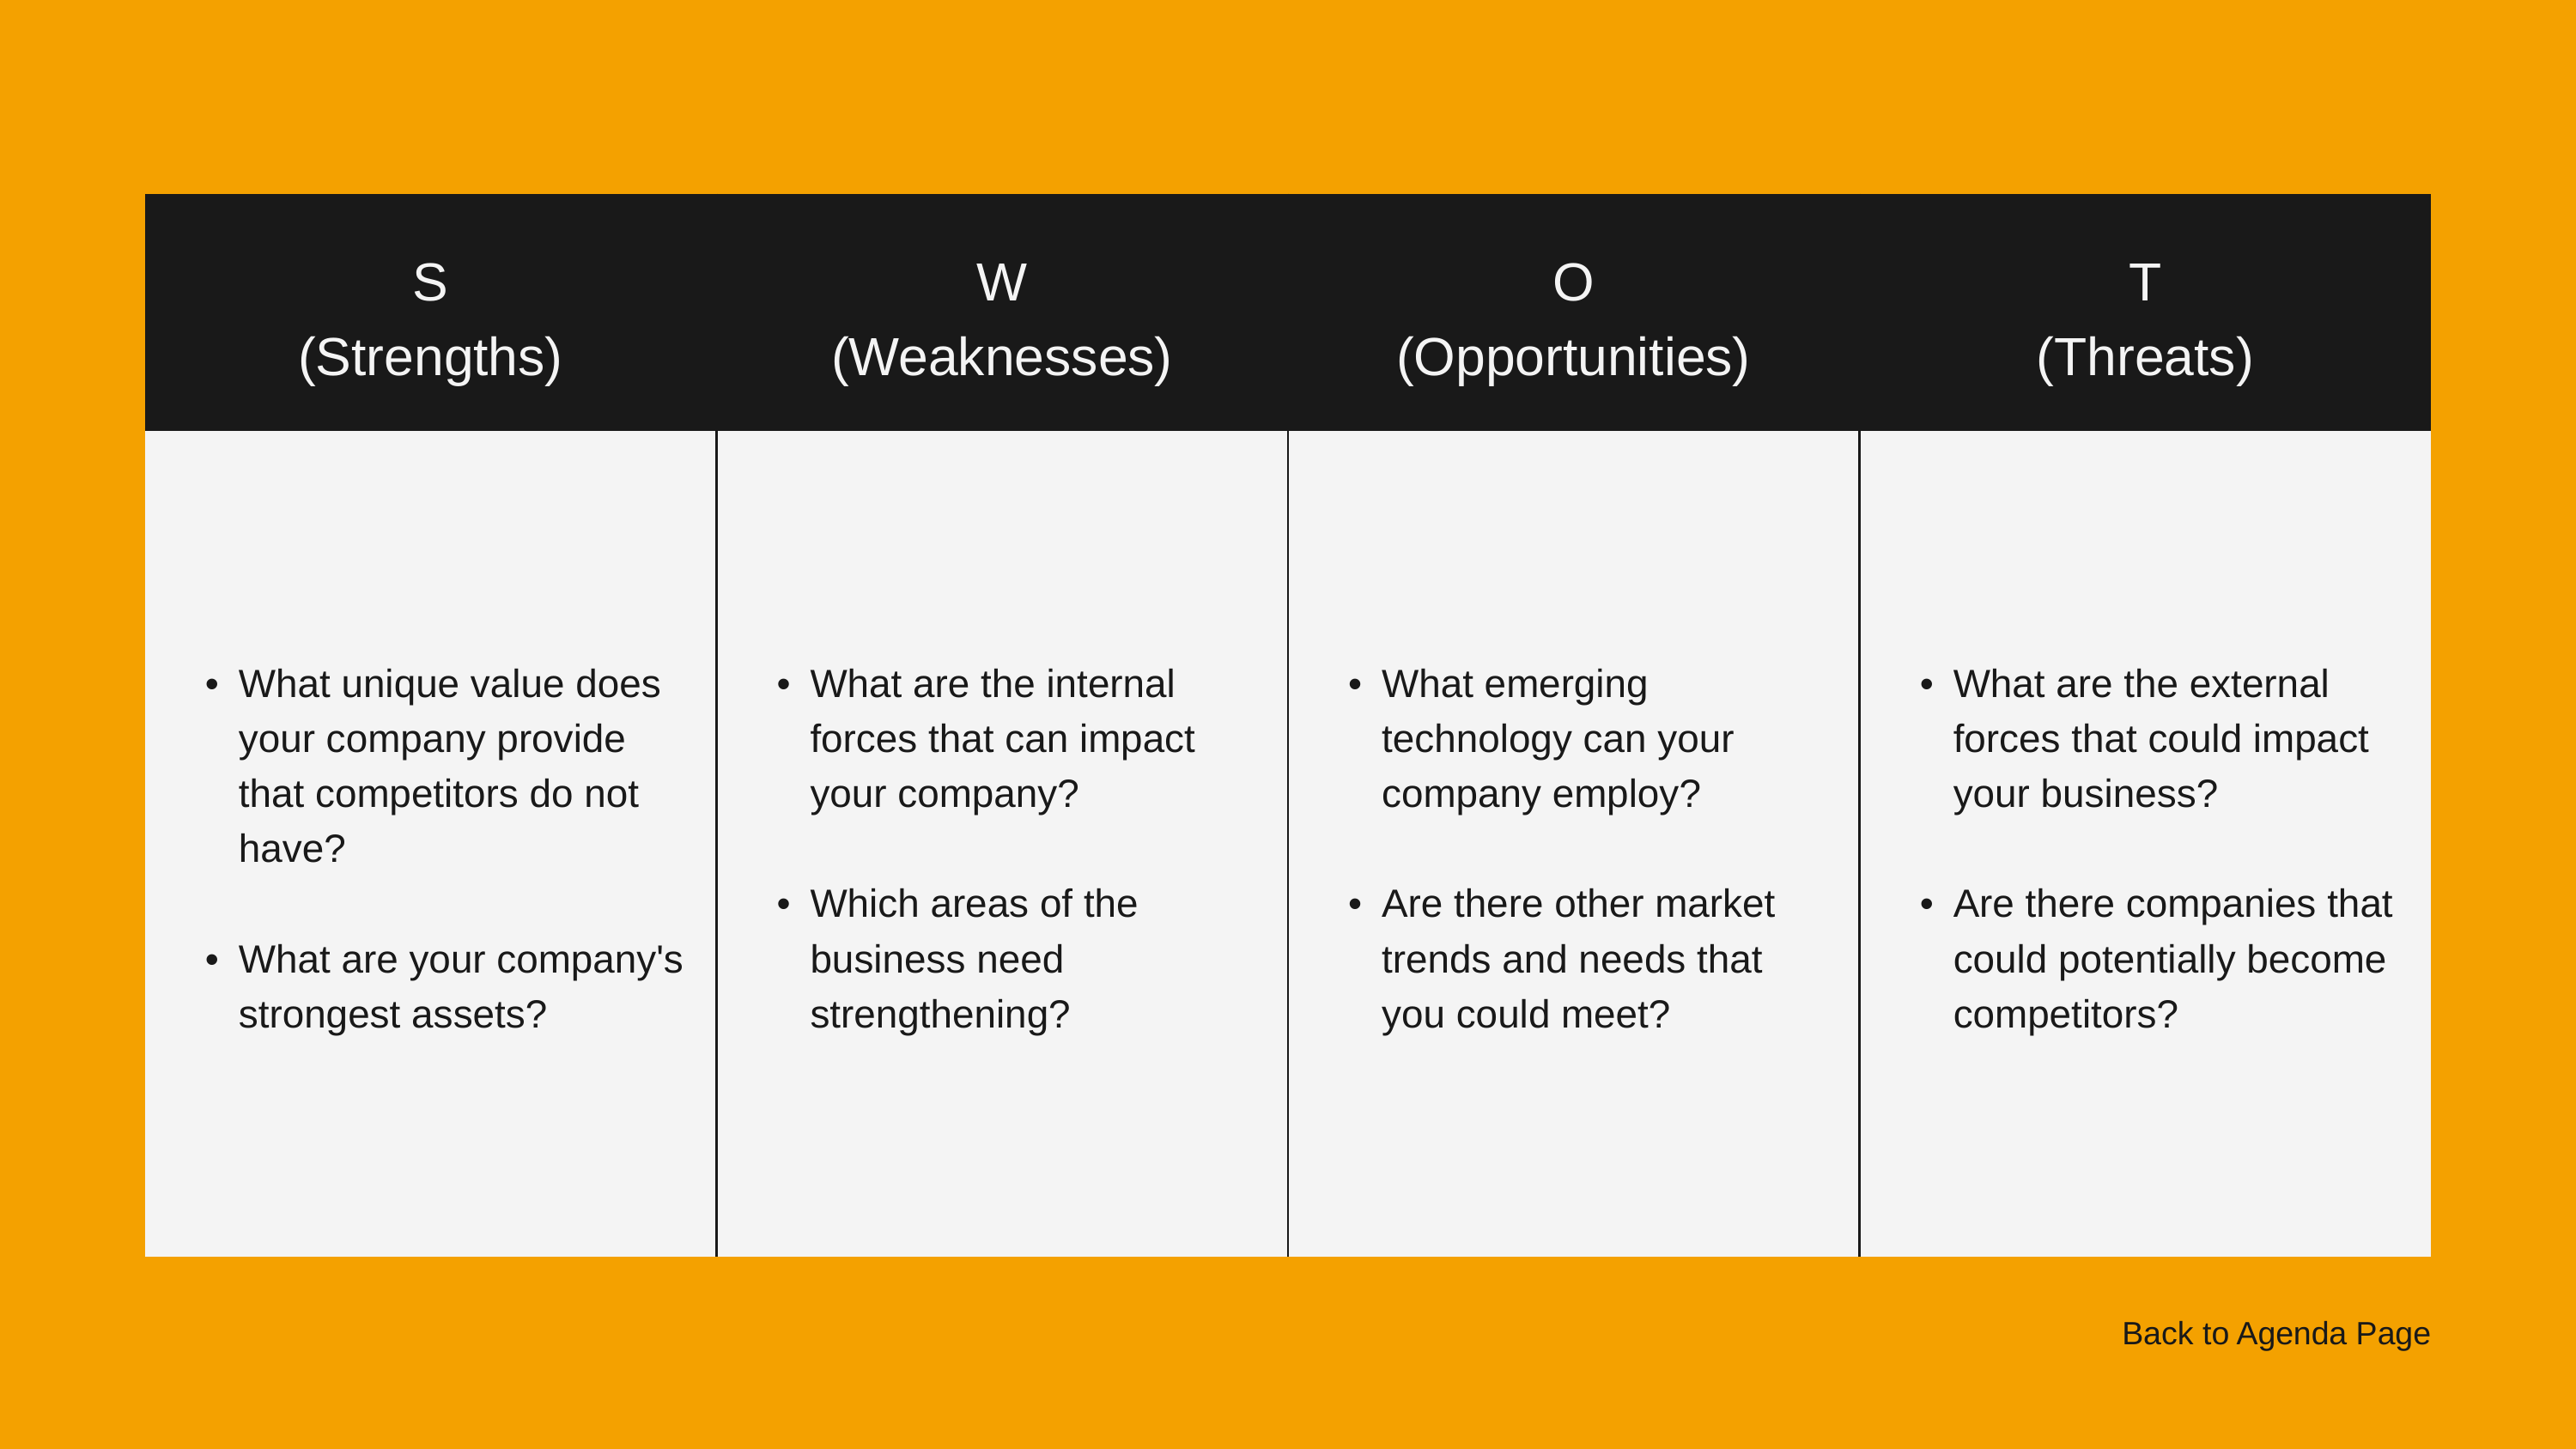

| S (Strengths) | W (Weaknesses) | O (Opportunities) | T (Threats) |
| --- | --- | --- | --- |
| What unique value does your company provide that competitors do not have? What are your company's strongest assets? | What are the internal forces that can impact your company? Which areas of the business need strengthening? | What emerging technology can your company employ? Are there other market trends and needs that you could meet? | What are the external forces that could impact your business? Are there companies that could potentially become competitors? |
Back to Agenda Page